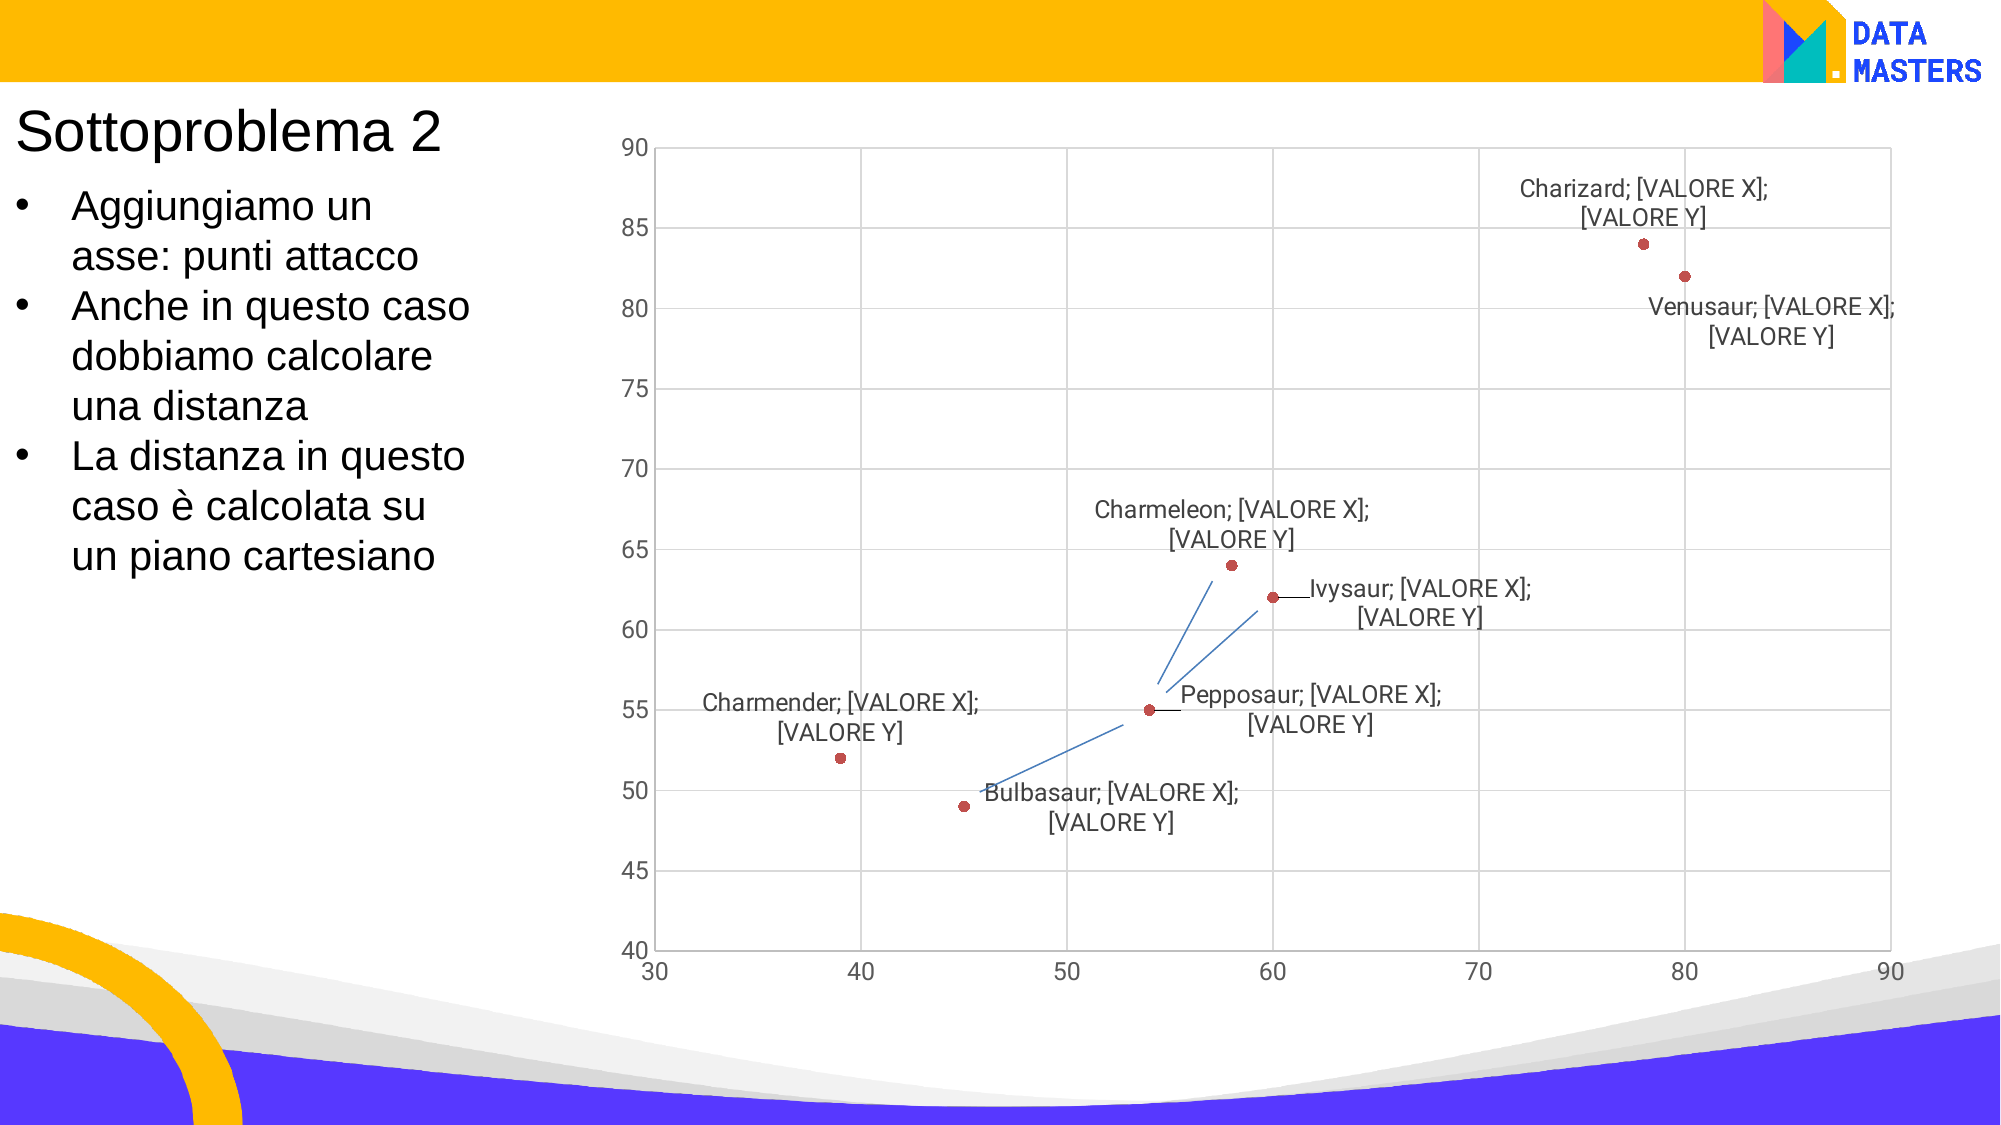

Sottoproblema 2

### Chart

| Category | Attack | Colonna1 |
|---|---|---|
Aggiungiamo un asse: punti attacco
Anche in questo caso dobbiamo calcolare una distanza
La distanza in questo caso è calcolata su un piano cartesiano